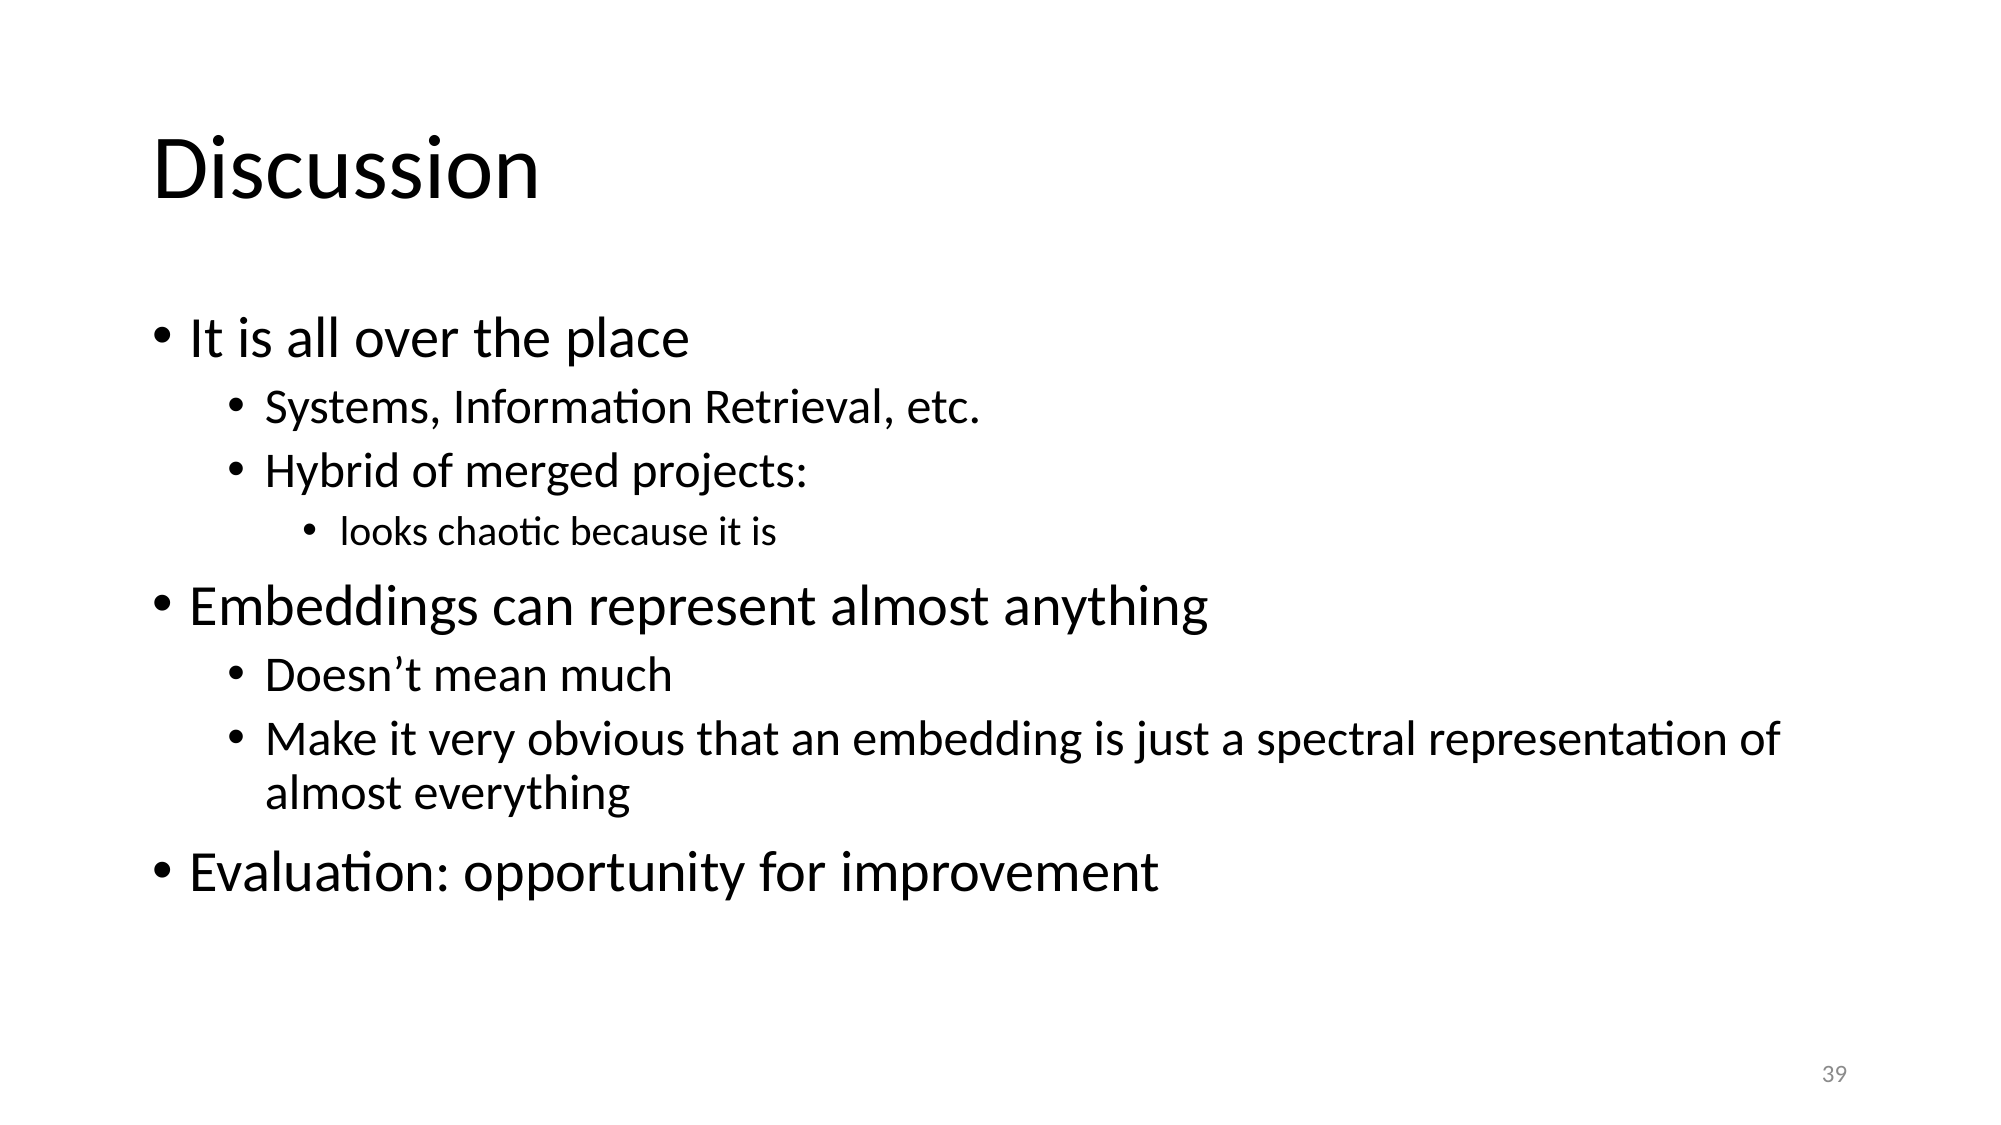

# Discussion
It is all over the place
Systems, Information Retrieval, etc.
Hybrid of merged projects:
looks chaotic because it is
Embeddings can represent almost anything
Doesn’t mean much
Make it very obvious that an embedding is just a spectral representation of almost everything
Evaluation: opportunity for improvement
39